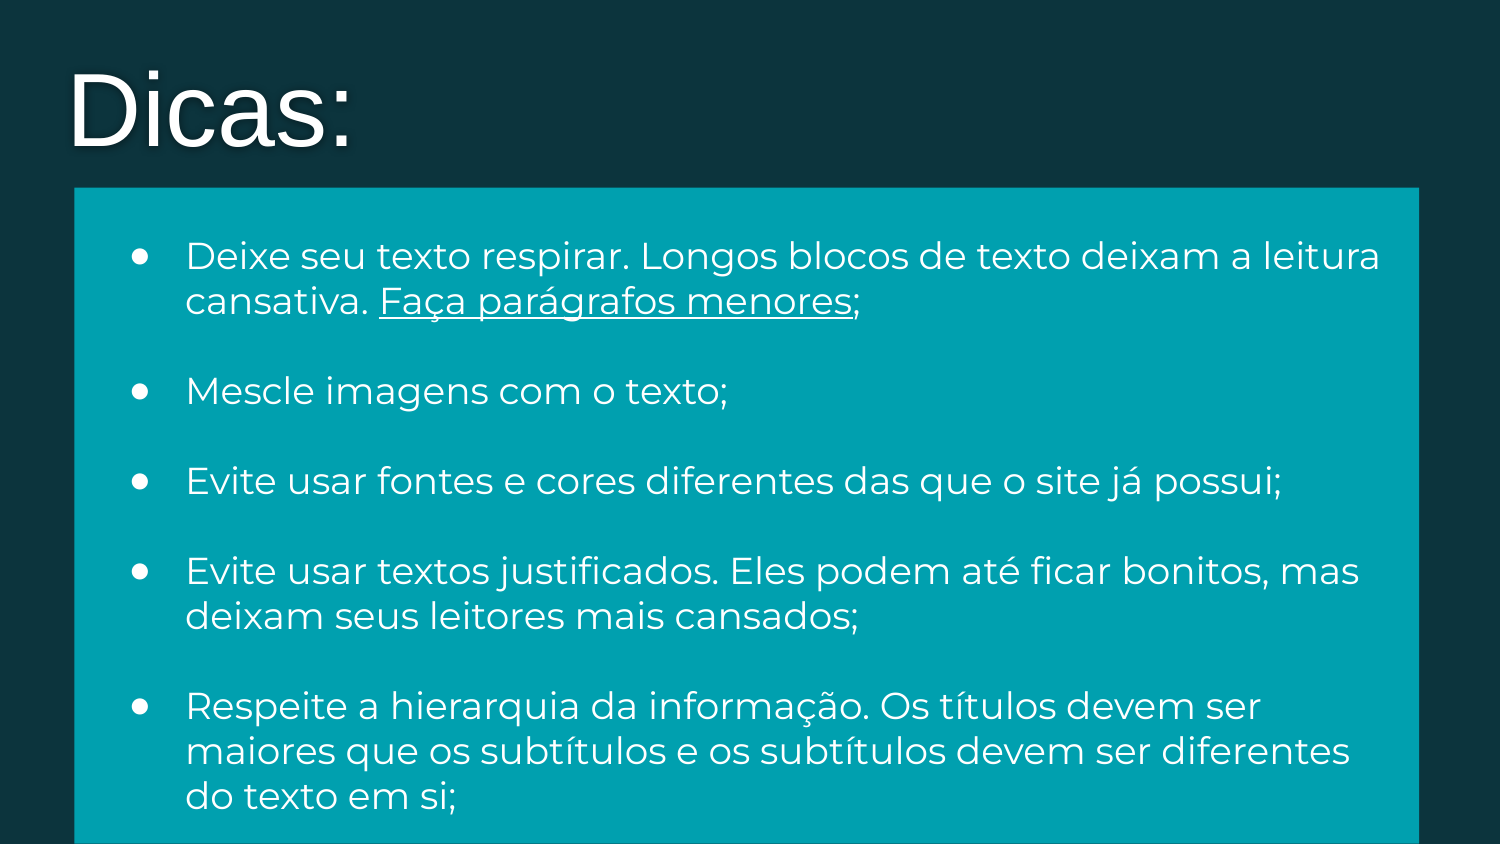

Dicas:

Deixe seu texto respirar. Longos blocos de texto deixam a leitura cansativa. Faça parágrafos menores;

Mescle imagens com o texto;

Evite usar fontes e cores diferentes das que o site já possui;

Evite usar textos justificados. Eles podem até ficar bonitos, mas deixam seus leitores mais cansados;

Respeite a hierarquia da informação. Os títulos devem ser maiores que os subtítulos e os subtítulos devem ser diferentes do texto em si;